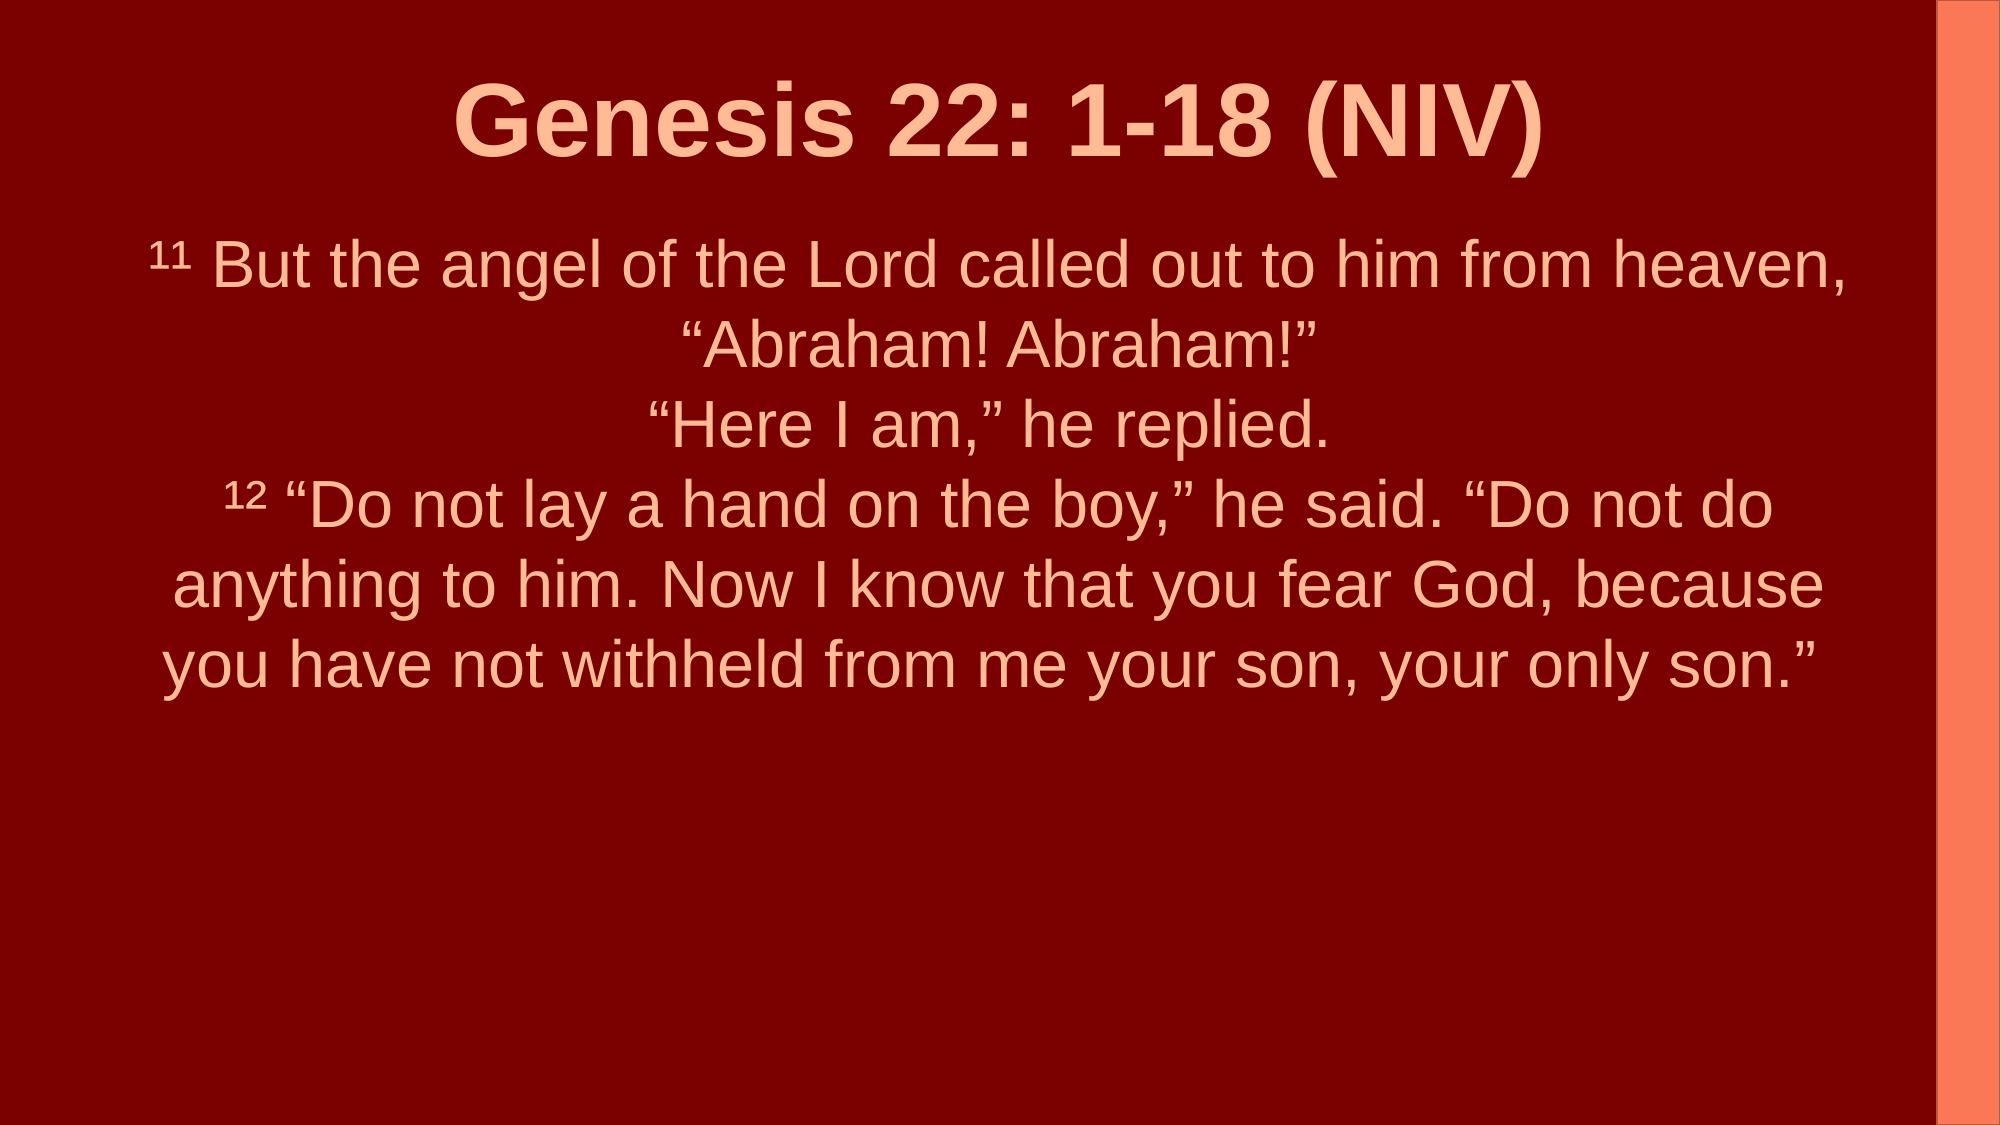

Genesis 22: 1-18 (NIV)
¹¹ But the angel of the Lord called out to him from heaven, “Abraham! Abraham!”
“Here I am,” he replied.
¹² “Do not lay a hand on the boy,” he said. “Do not do anything to him. Now I know that you fear God, because you have not withheld from me your son, your only son.”